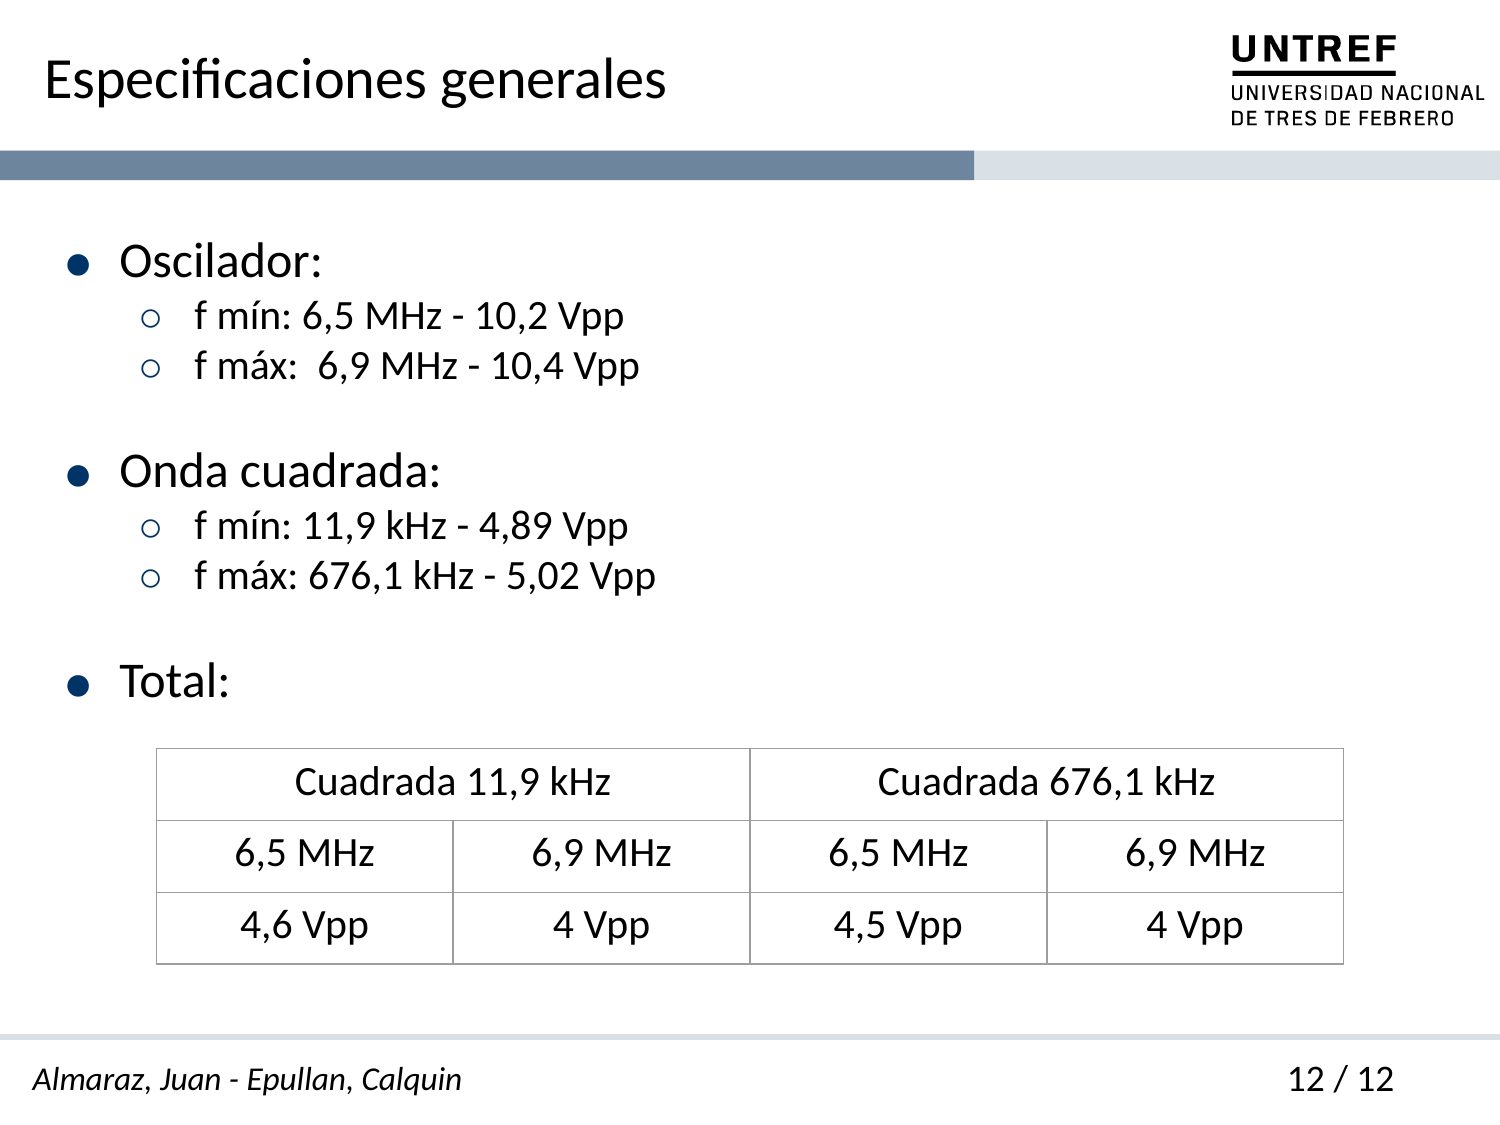

# Especificaciones generales
Oscilador:
f mín: 6,5 MHz - 10,2 Vpp
f máx:  6,9 MHz - 10,4 Vpp
Onda cuadrada:
f mín: 11,9 kHz - 4,89 Vpp
f máx: 676,1 kHz - 5,02 Vpp
Total:

| Cuadrada 11,9 kHz |  | Cuadrada 676,1 kHz |  |
| --- | --- | --- | --- |
| 6,5 MHz | 6,9 MHz | 6,5 MHz | 6,9 MHz |
| 4,6 Vpp | 4 Vpp | 4,5 Vpp | 4 Vpp |